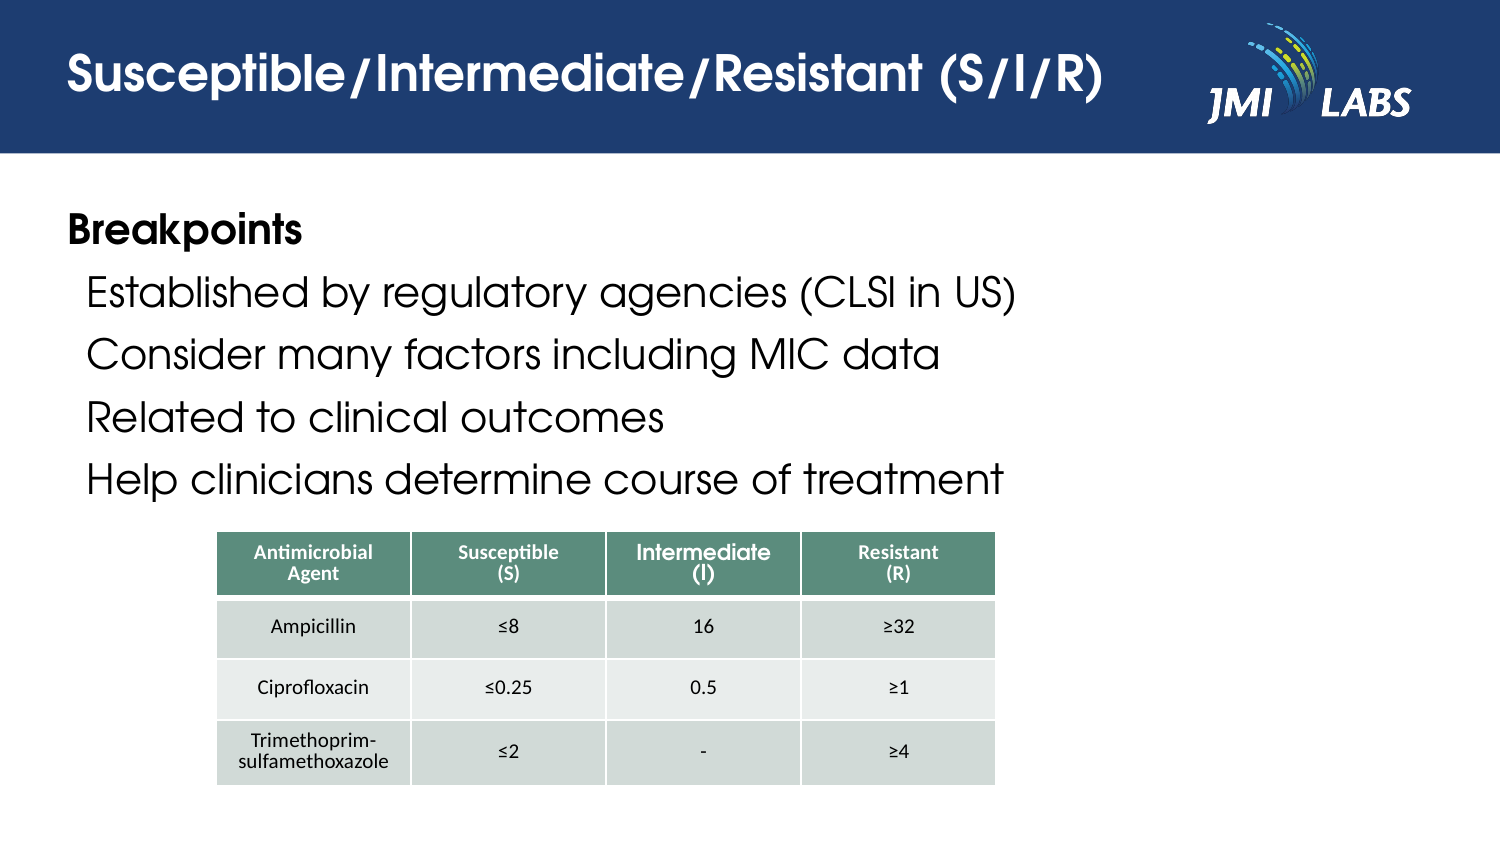

Susceptible/Intermediate/Resistant (S/I/R)
Breakpoints
Established by regulatory agencies (CLSI in US)
Consider many factors including MIC data
Related to clinical outcomes
Help clinicians determine course of treatment
| Antimicrobial Agent | Susceptible (S) | Intermediate (I) | Resistant (R) |
| --- | --- | --- | --- |
| Ampicillin | ≤8 | 16 | ≥32 |
| Ciprofloxacin | ≤0.25 | 0.5 | ≥1 |
| Trimethoprim-sulfamethoxazole | ≤2 | - | ≥4 |